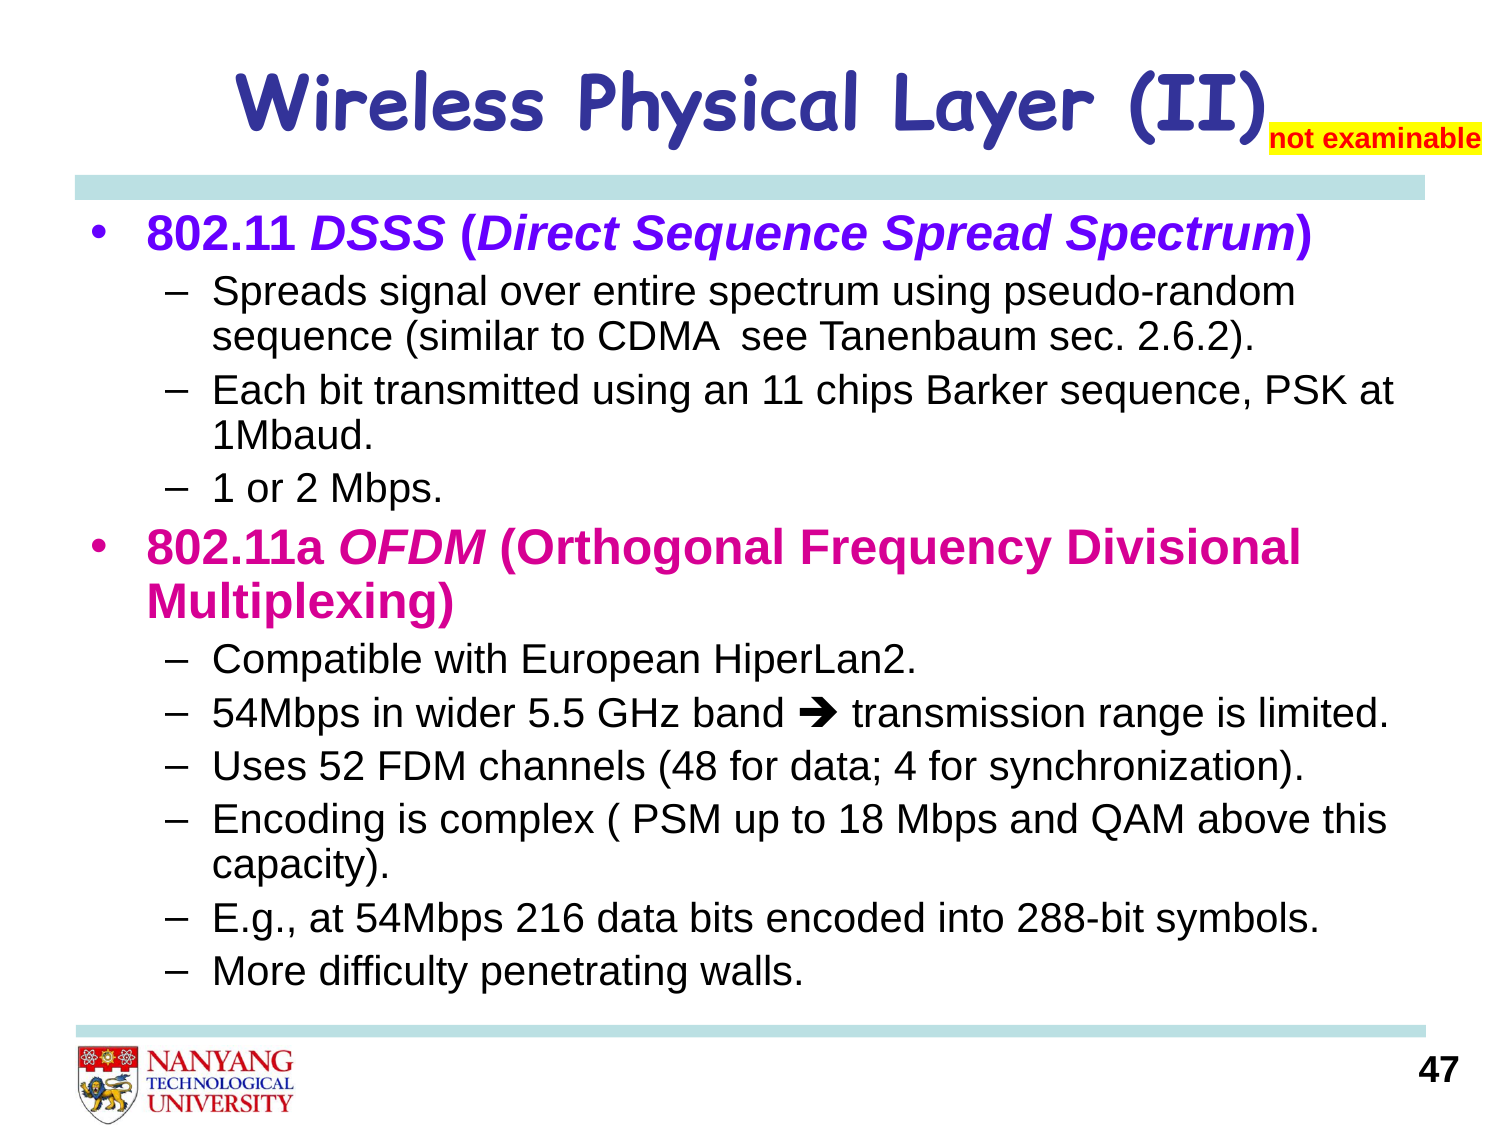

# Wireless Physical Layer (II)
not examinable
802.11 DSSS (Direct Sequence Spread Spectrum)
Spreads signal over entire spectrum using pseudo-random sequence (similar to CDMA  see Tanenbaum sec. 2.6.2).
Each bit transmitted using an 11 chips Barker sequence, PSK at 1Mbaud.
1 or 2 Mbps.
802.11a OFDM (Orthogonal Frequency Divisional Multiplexing)
Compatible with European HiperLan2.
54Mbps in wider 5.5 GHz band 🡺 transmission range is limited.
Uses 52 FDM channels (48 for data; 4 for synchronization).
Encoding is complex ( PSM up to 18 Mbps and QAM above this capacity).
E.g., at 54Mbps 216 data bits encoded into 288-bit symbols.
More difficulty penetrating walls.
47